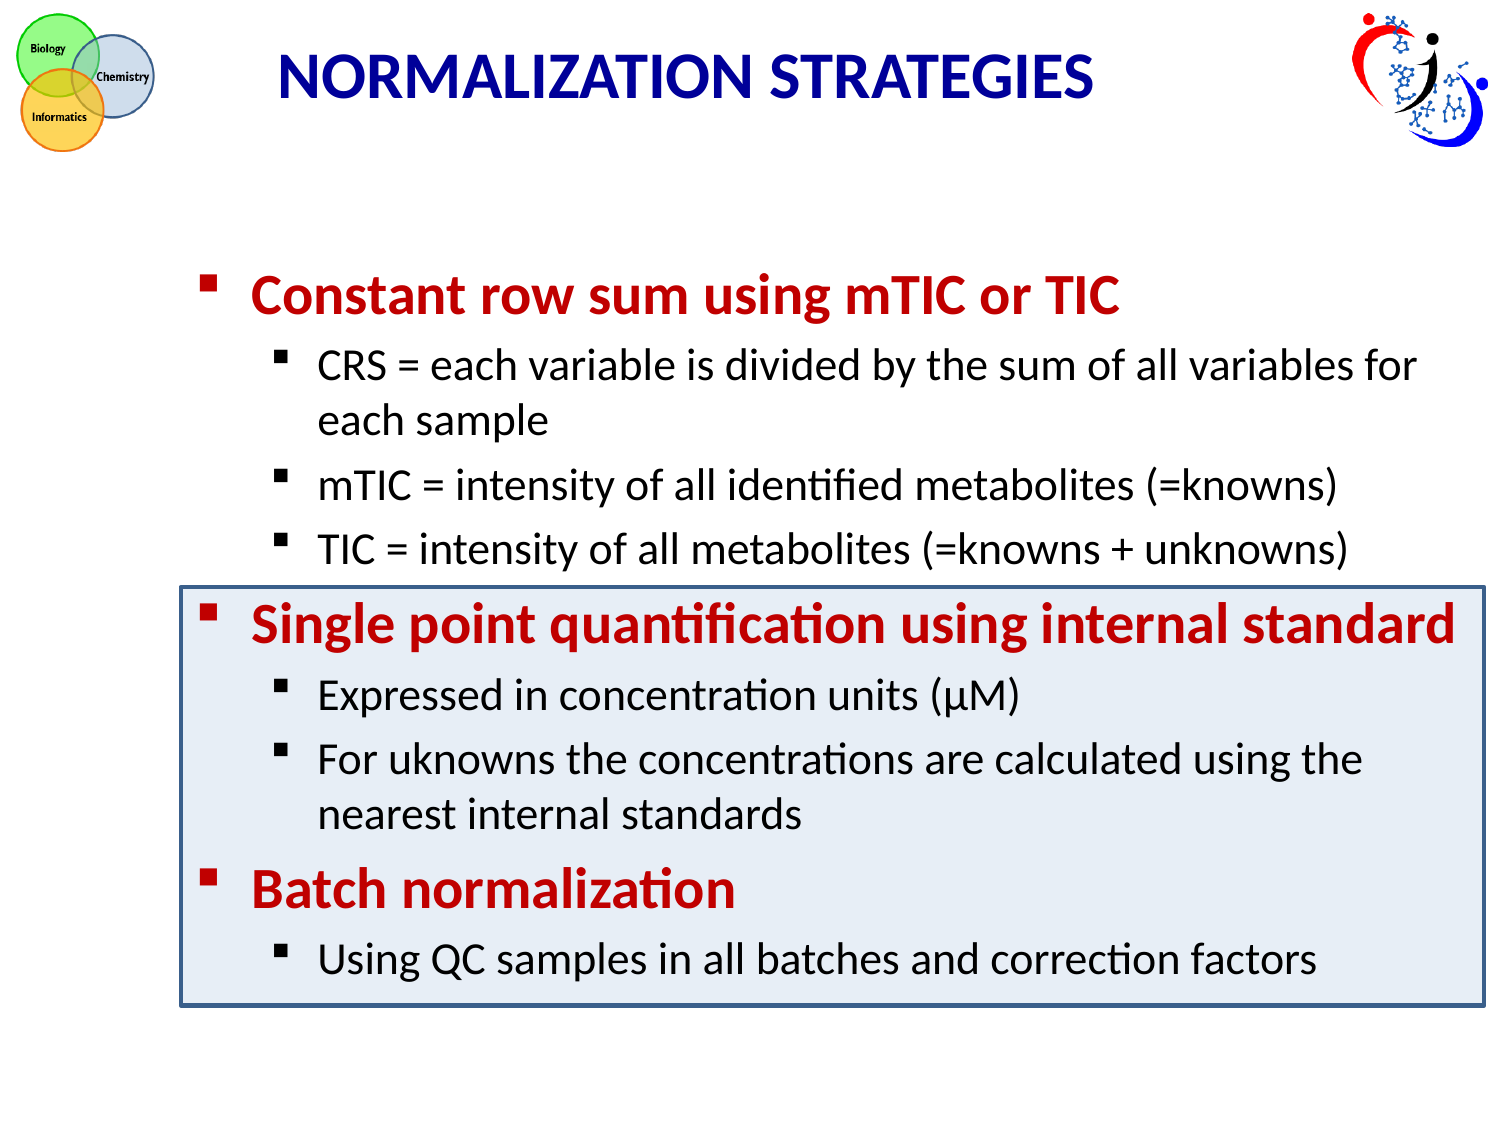

NORMALIZATION STRATEGIES
Constant row sum using mTIC or TIC
CRS = each variable is divided by the sum of all variables for each sample
mTIC = intensity of all identified metabolites (=knowns)
TIC = intensity of all metabolites (=knowns + unknowns)
Single point quantification using internal standard
Expressed in concentration units (µM)
For uknowns the concentrations are calculated using the nearest internal standards
Batch normalization
Using QC samples in all batches and correction factors